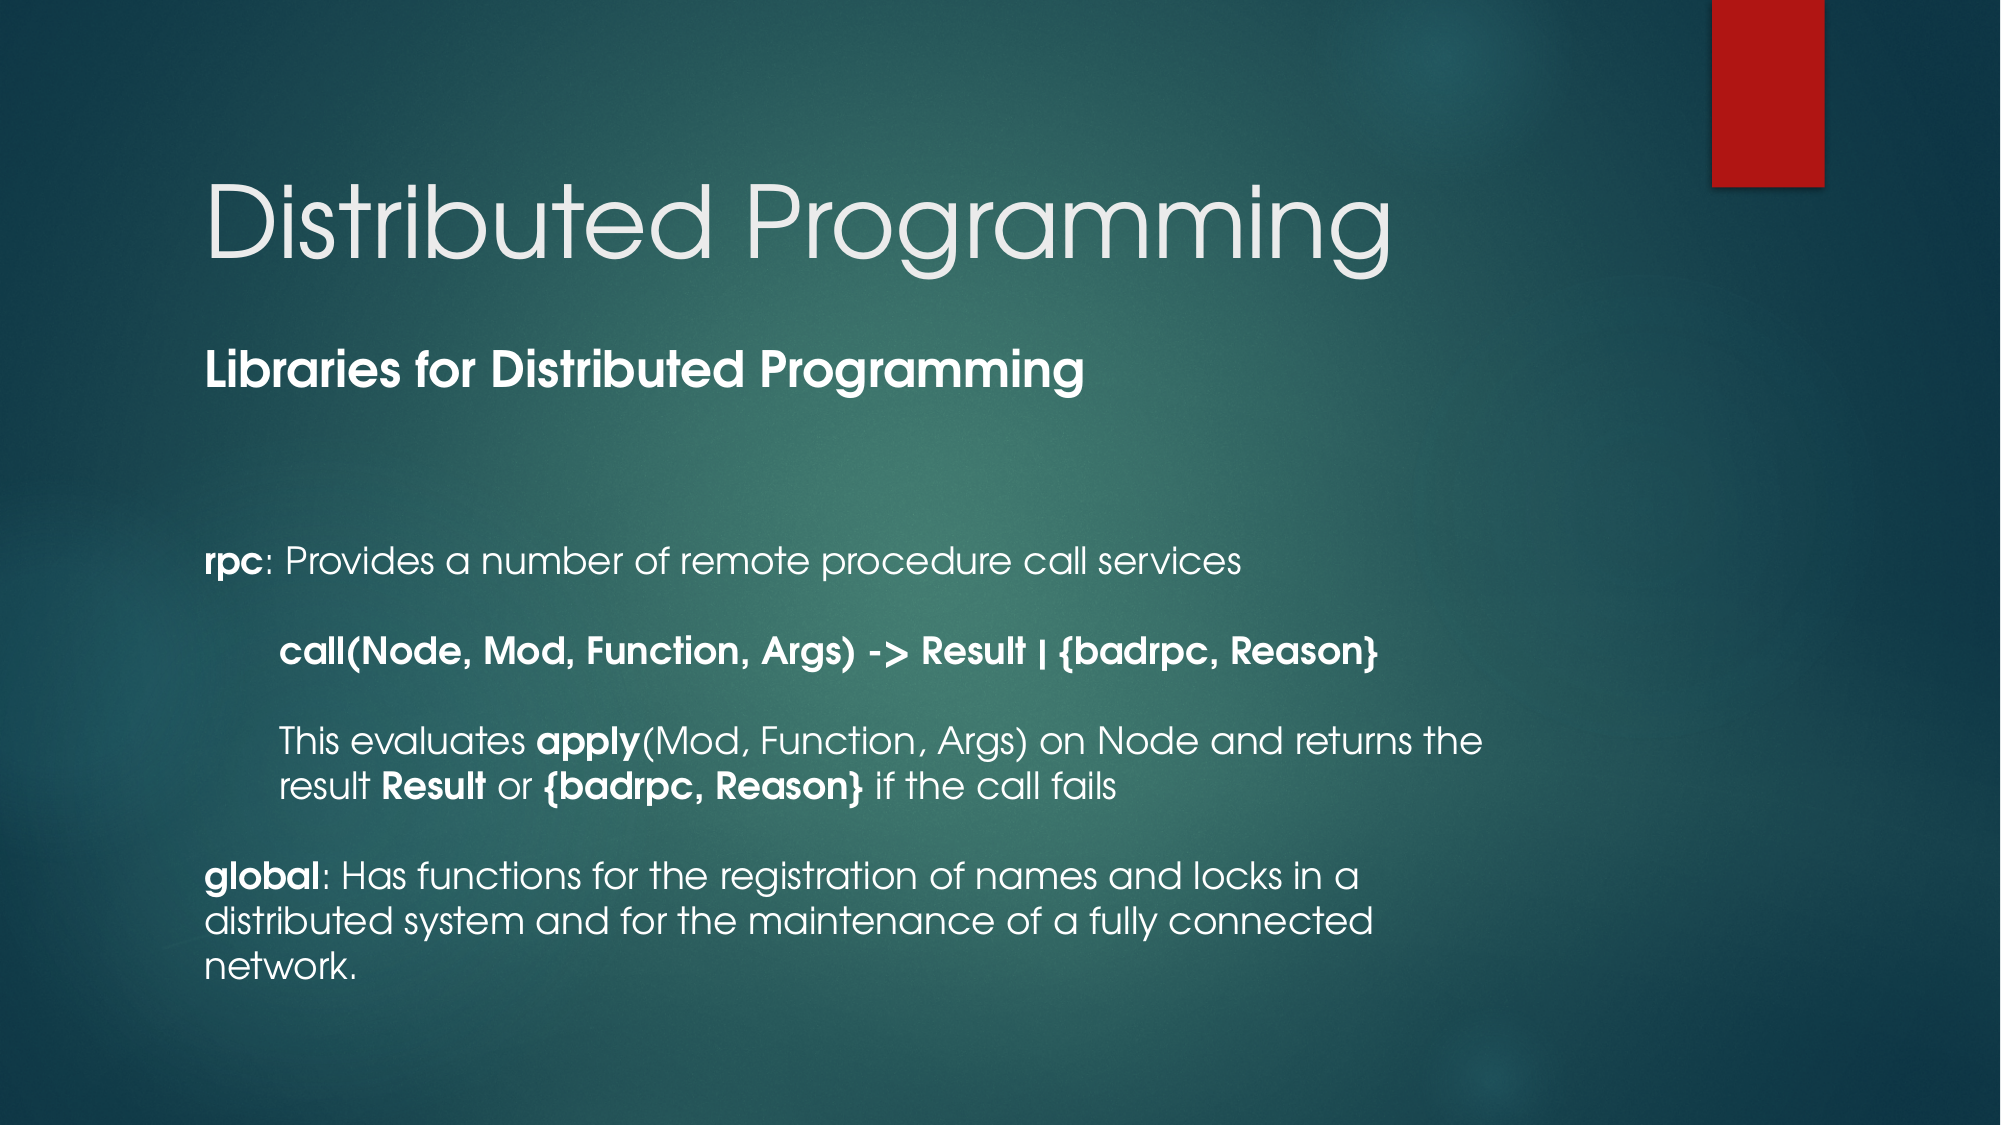

# Distributed Programming
Libraries for Distributed Programming

rpc: Provides a number of remote procedure call services

call(Node, Mod, Function, Args) -> Result | {badrpc, Reason}

This evaluates apply(Mod, Function, Args) on Node and returns the
result Result or {badrpc, Reason} if the call fails

global: Has functions for the registration of names and locks in a
distributed system and for the maintenance of a fully connected
network.